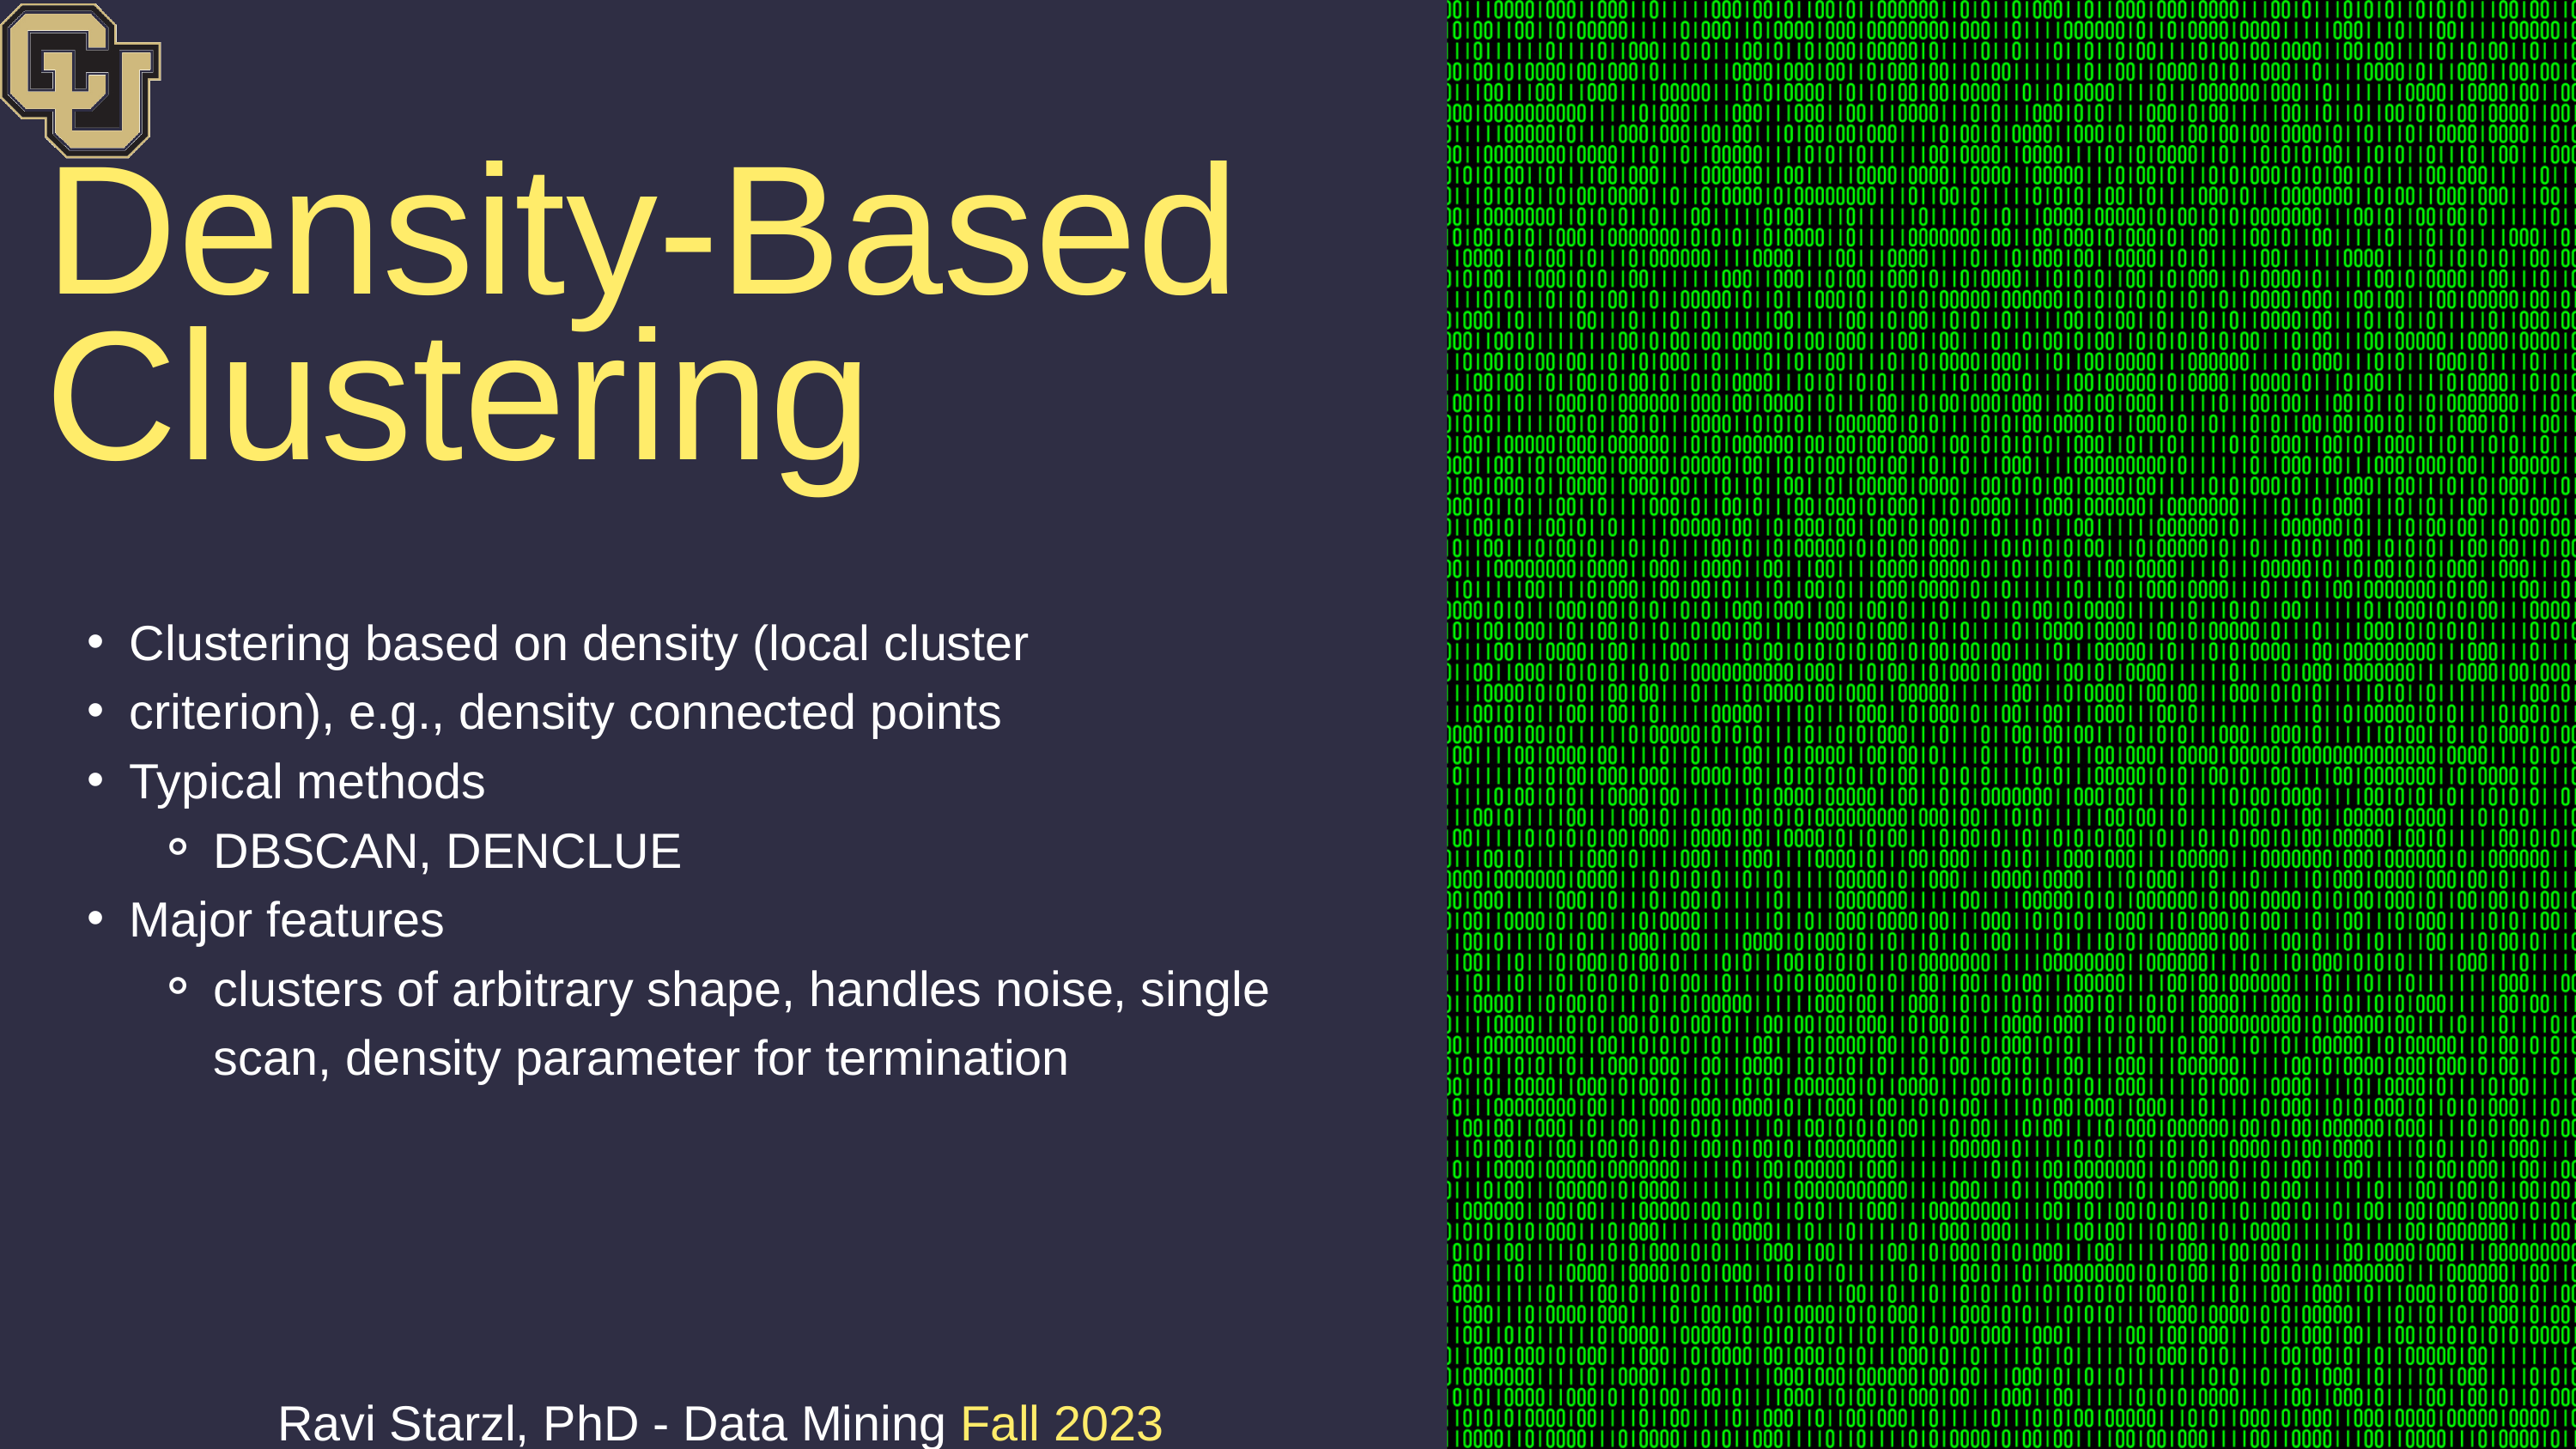

Density-Based Clustering
Clustering based on density (local cluster
criterion), e.g., density connected points
Typical methods
DBSCAN, DENCLUE
Major features
clusters of arbitrary shape, handles noise, single scan, density parameter for termination
Ravi Starzl, PhD - Data Mining Fall 2023